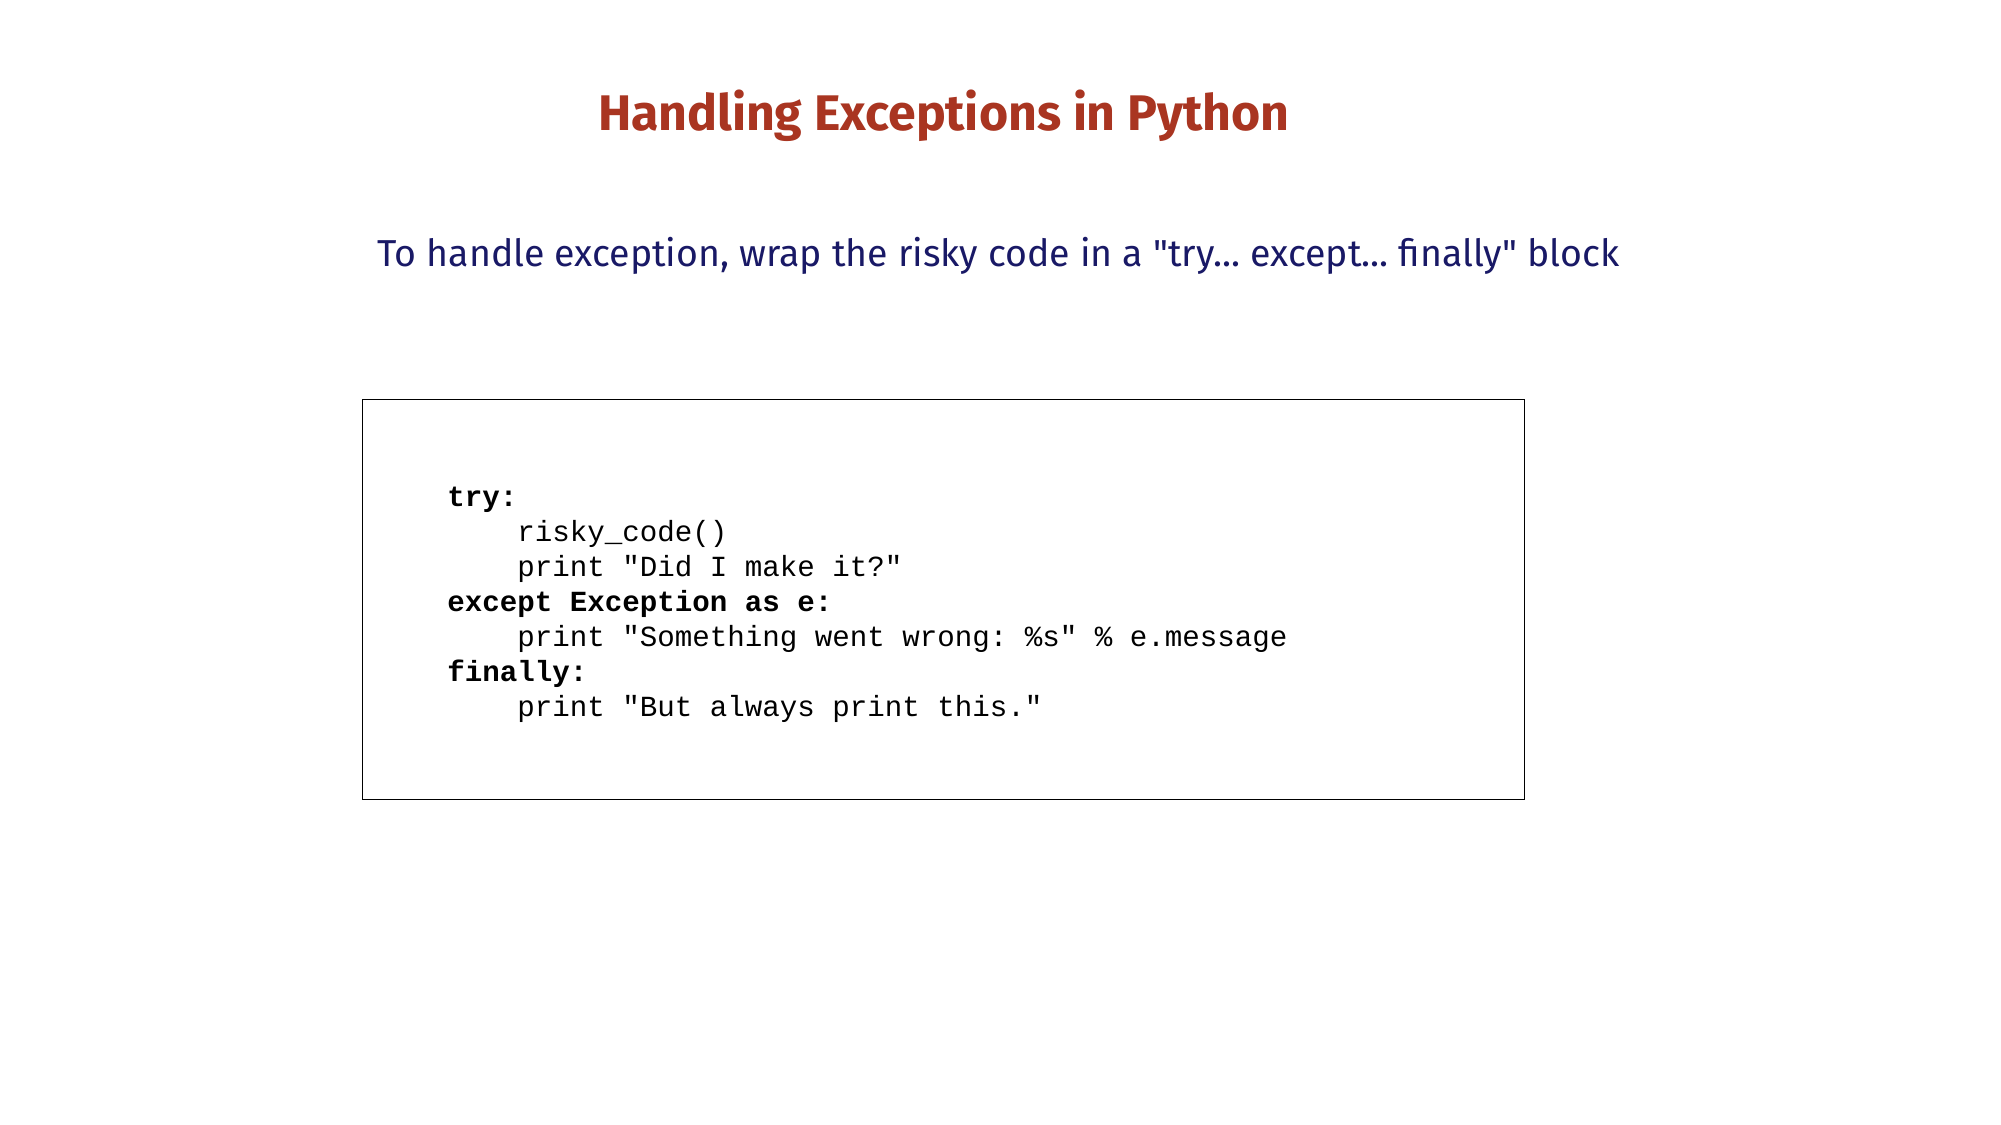

# Handling Exceptions in Python
To handle exception, wrap the risky code in a "try... except... finally" block

    try:
        risky_code()
        print "Did I make it?"
    except Exception as e:
        print "Something went wrong: %s" % e.message
    finally:
        print "But always print this."